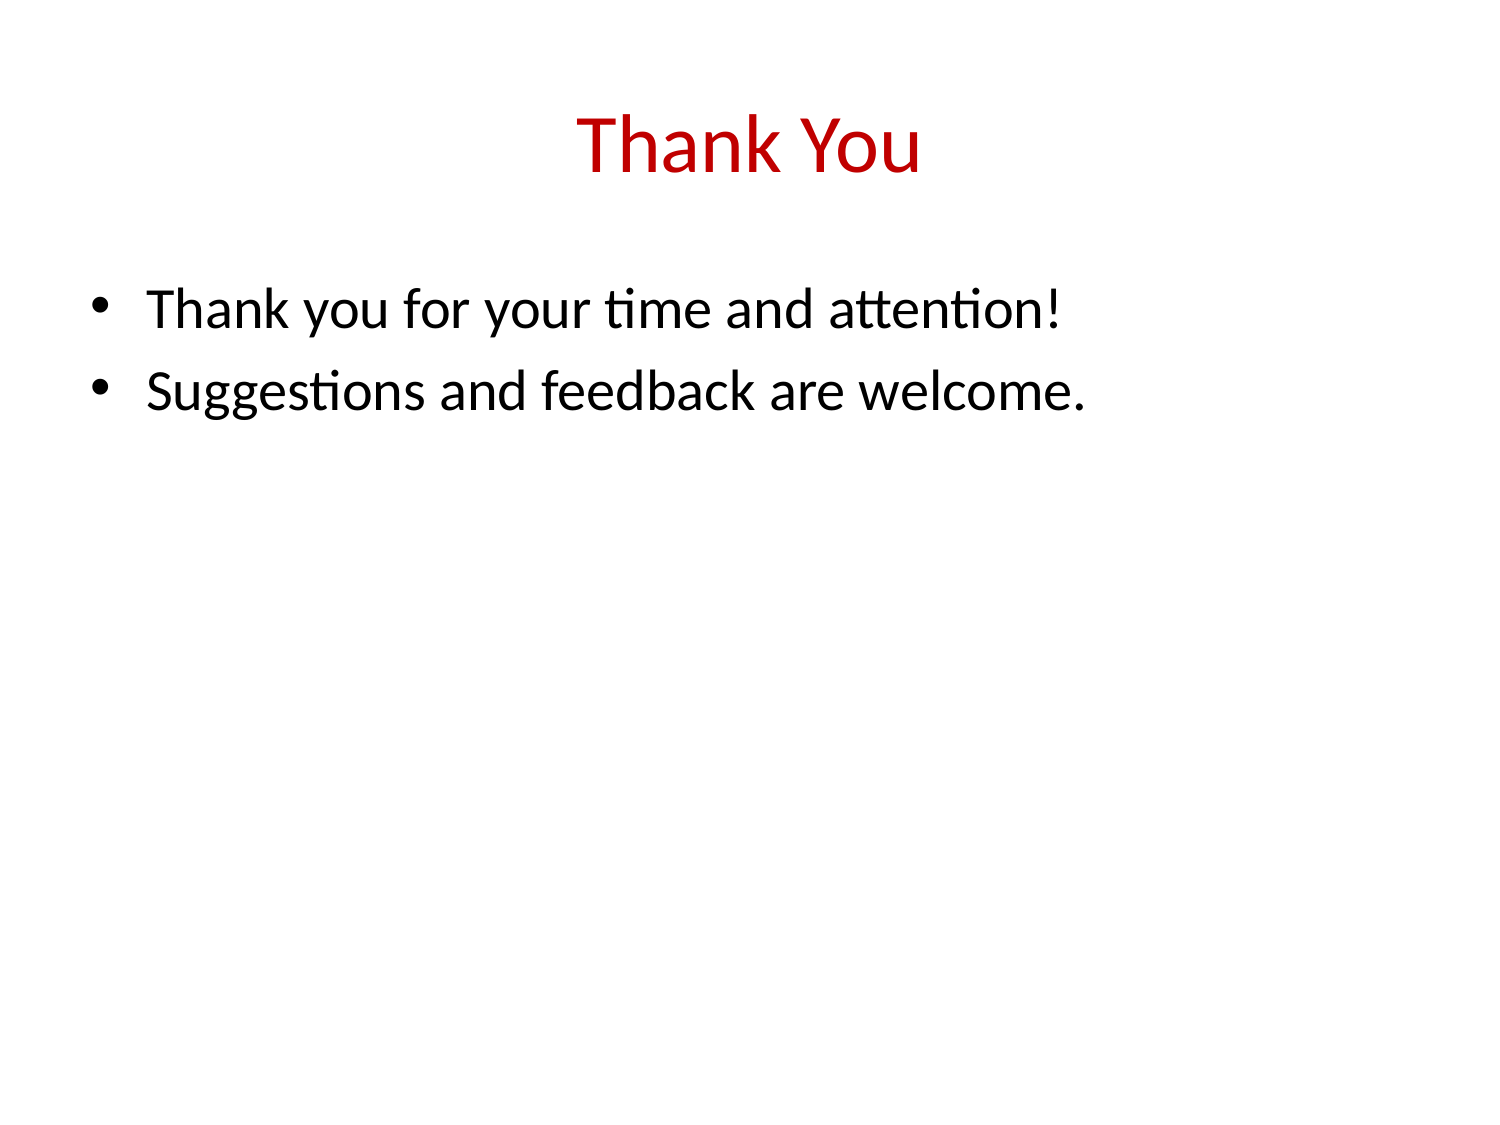

# Thank You
Thank you for your time and attention!
Suggestions and feedback are welcome.